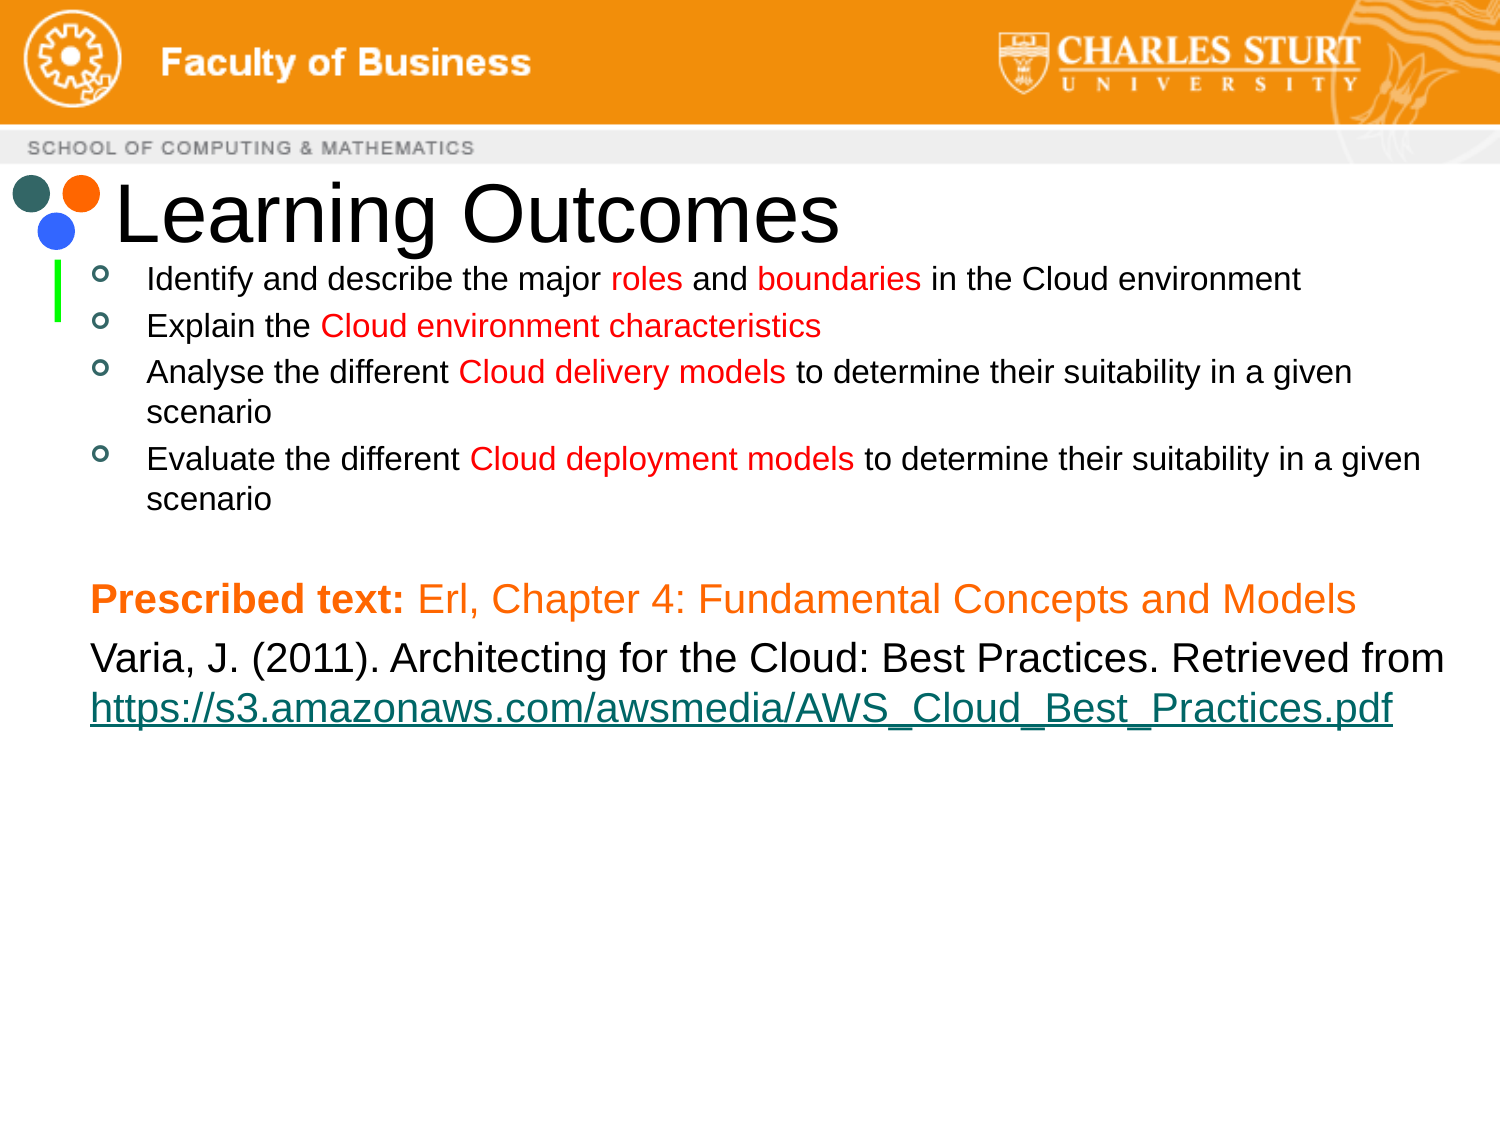

# Learning Outcomes
Identify and describe the major roles and boundaries in the Cloud environment
Explain the Cloud environment characteristics
Analyse the different Cloud delivery models to determine their suitability in a given scenario
Evaluate the different Cloud deployment models to determine their suitability in a given scenario

Prescribed text: Erl, Chapter 4: Fundamental Concepts and Models
Varia, J. (2011). Architecting for the Cloud: Best Practices. Retrieved from https://s3.amazonaws.com/awsmedia/AWS_Cloud_Best_Practices.pdf